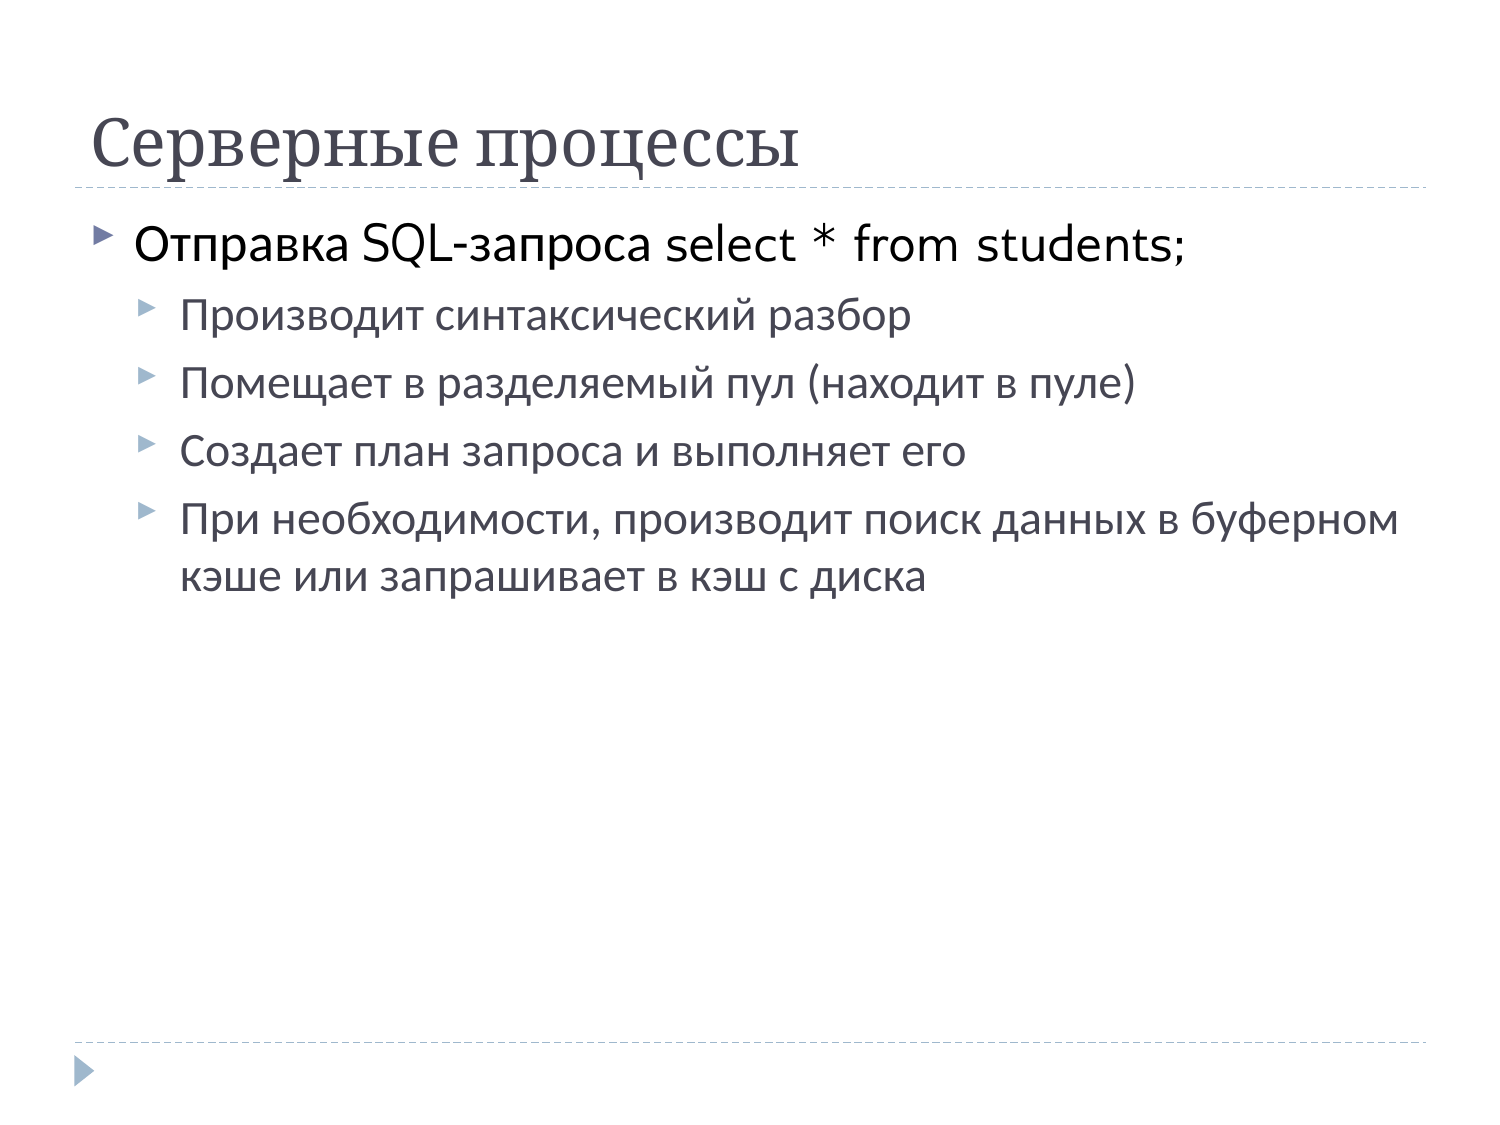

# Серверные процессы
Отправка SQL-запроса select * from students;
Производит синтаксический разбор
Помещает в разделяемый пул (находит в пуле)
Создает план запроса и выполняет его
При необходимости, производит поиск данных в буферном кэше или запрашивает в кэш с диска